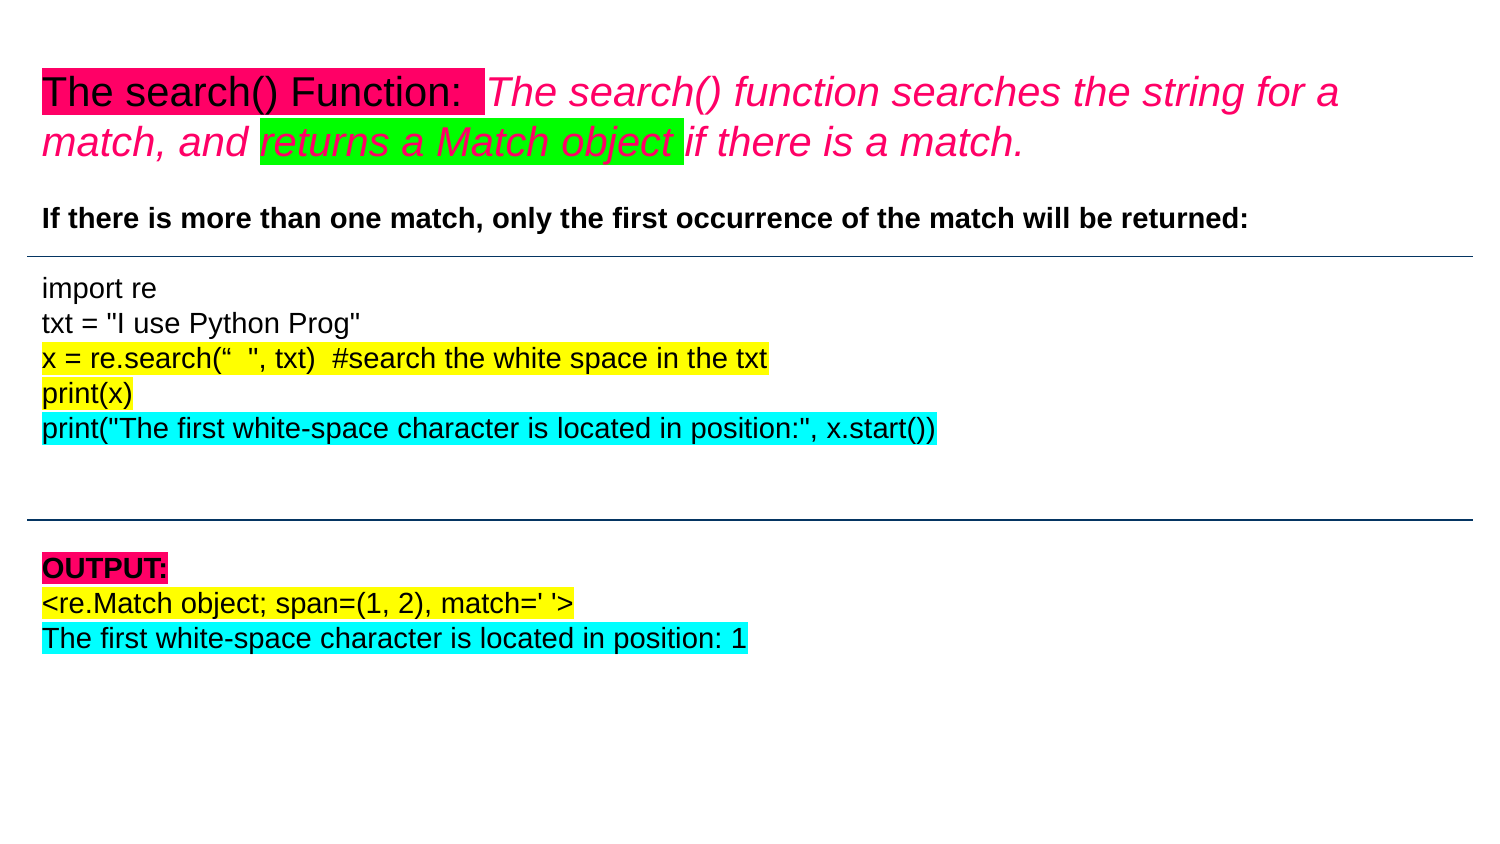

The search() Function:  The search() function searches the string for a match, and returns a Match object if there is a match.

If there is more than one match, only the first occurrence of the match will be returned:

import re
txt = "I use Python Prog"
x = re.search(“  ", txt)  #search the white space in the txt
print(x)
print("The first white-space character is located in position:", x.start())

OUTPUT:
<re.Match object; span=(1, 2), match=' '>
The first white-space character is located in position: 1